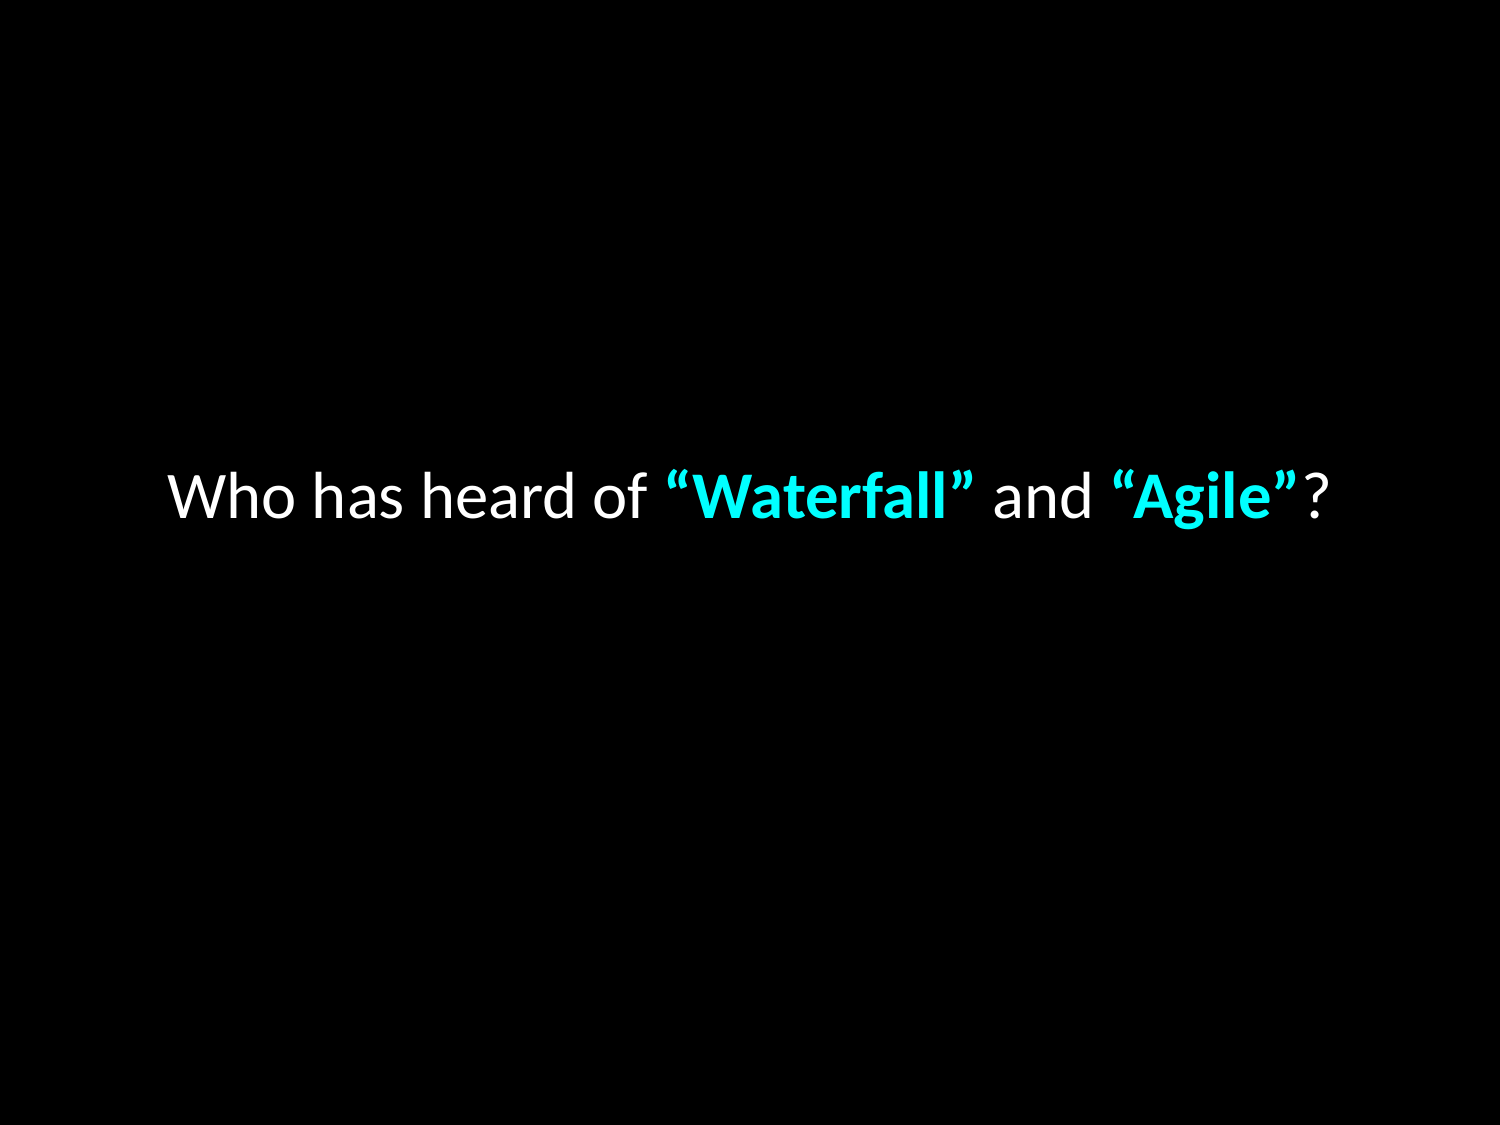

Who has heard of “Waterfall” and “Agile”?